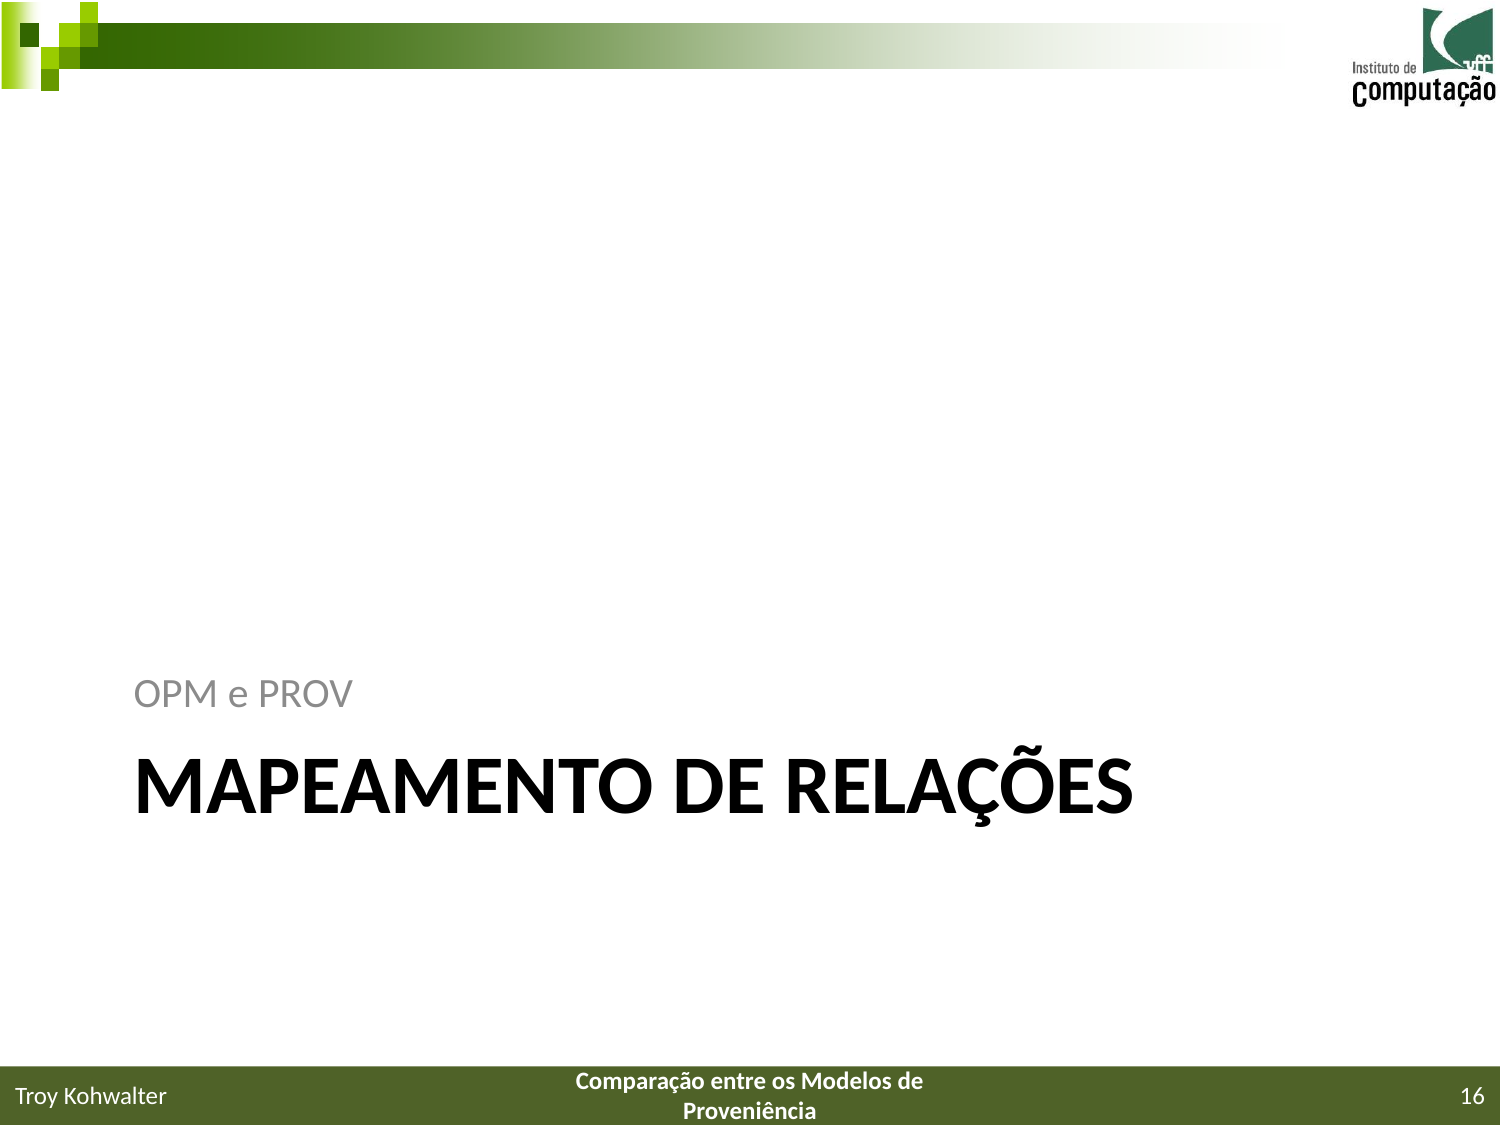

OPM e PROV
# Mapeamento de relações
Troy Kohwalter
Comparação entre os Modelos de Proveniência
16